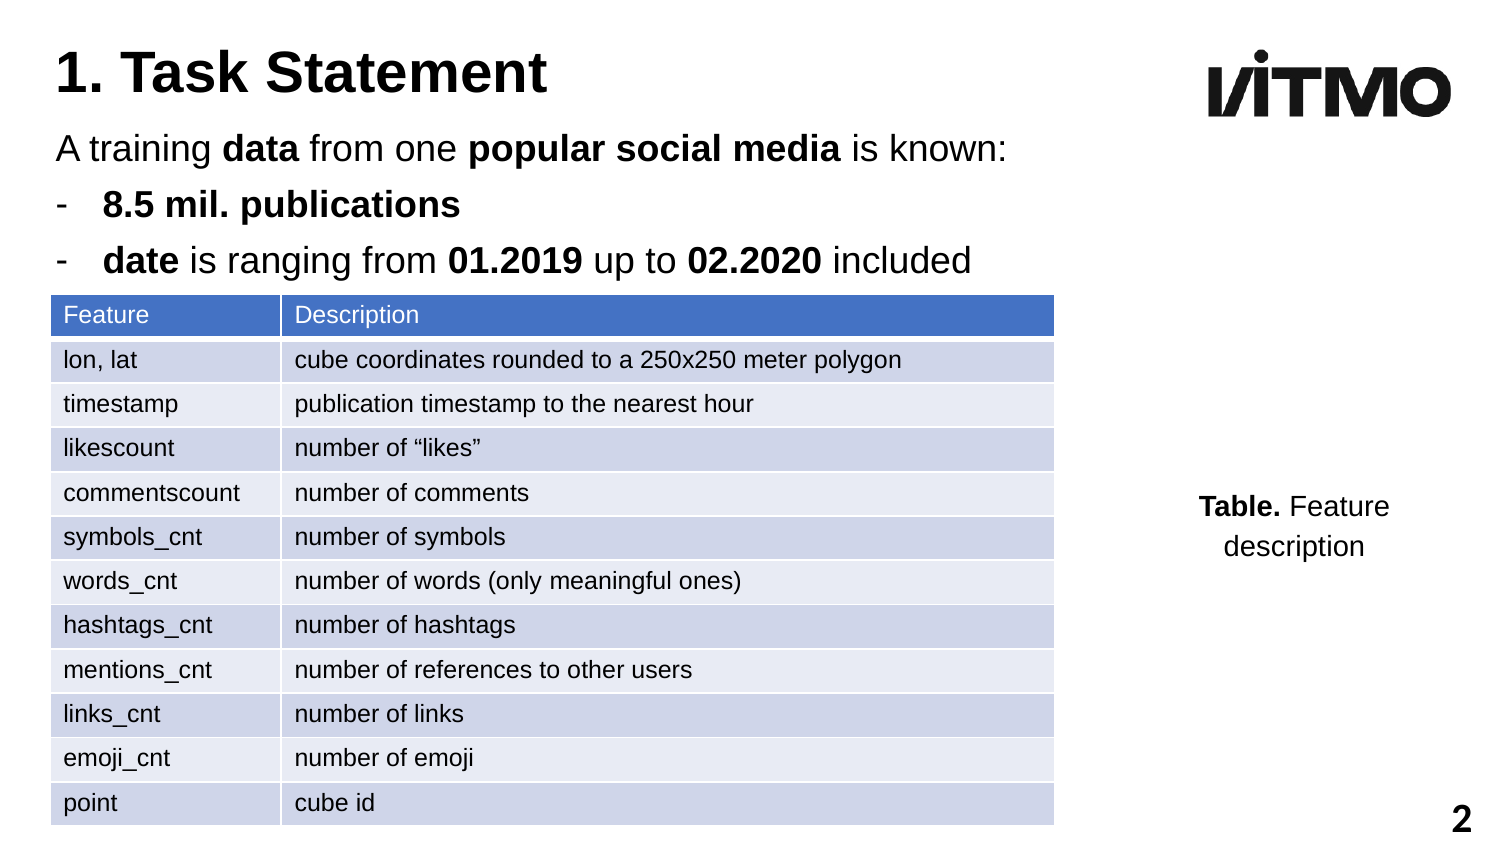

1. Task Statement
A training data from one popular social media is known:
8.5 mil. publications
date is ranging from 01.2019 up to 02.2020 included
| Feature | Description |
| --- | --- |
| lon, lat | cube coordinates rounded to a 250x250 meter polygon |
| timestamp | publication timestamp to the nearest hour |
| likescount | number of “likes” |
| commentscount | number of comments |
| symbols\_cnt | number of symbols |
| words\_cnt | number of words (only meaningful ones) |
| hashtags\_cnt | number of hashtags |
| mentions\_cnt | number of references to other users |
| links\_cnt | number of links |
| emoji\_cnt | number of emoji |
| point | cube id |
Table. Feature description
2